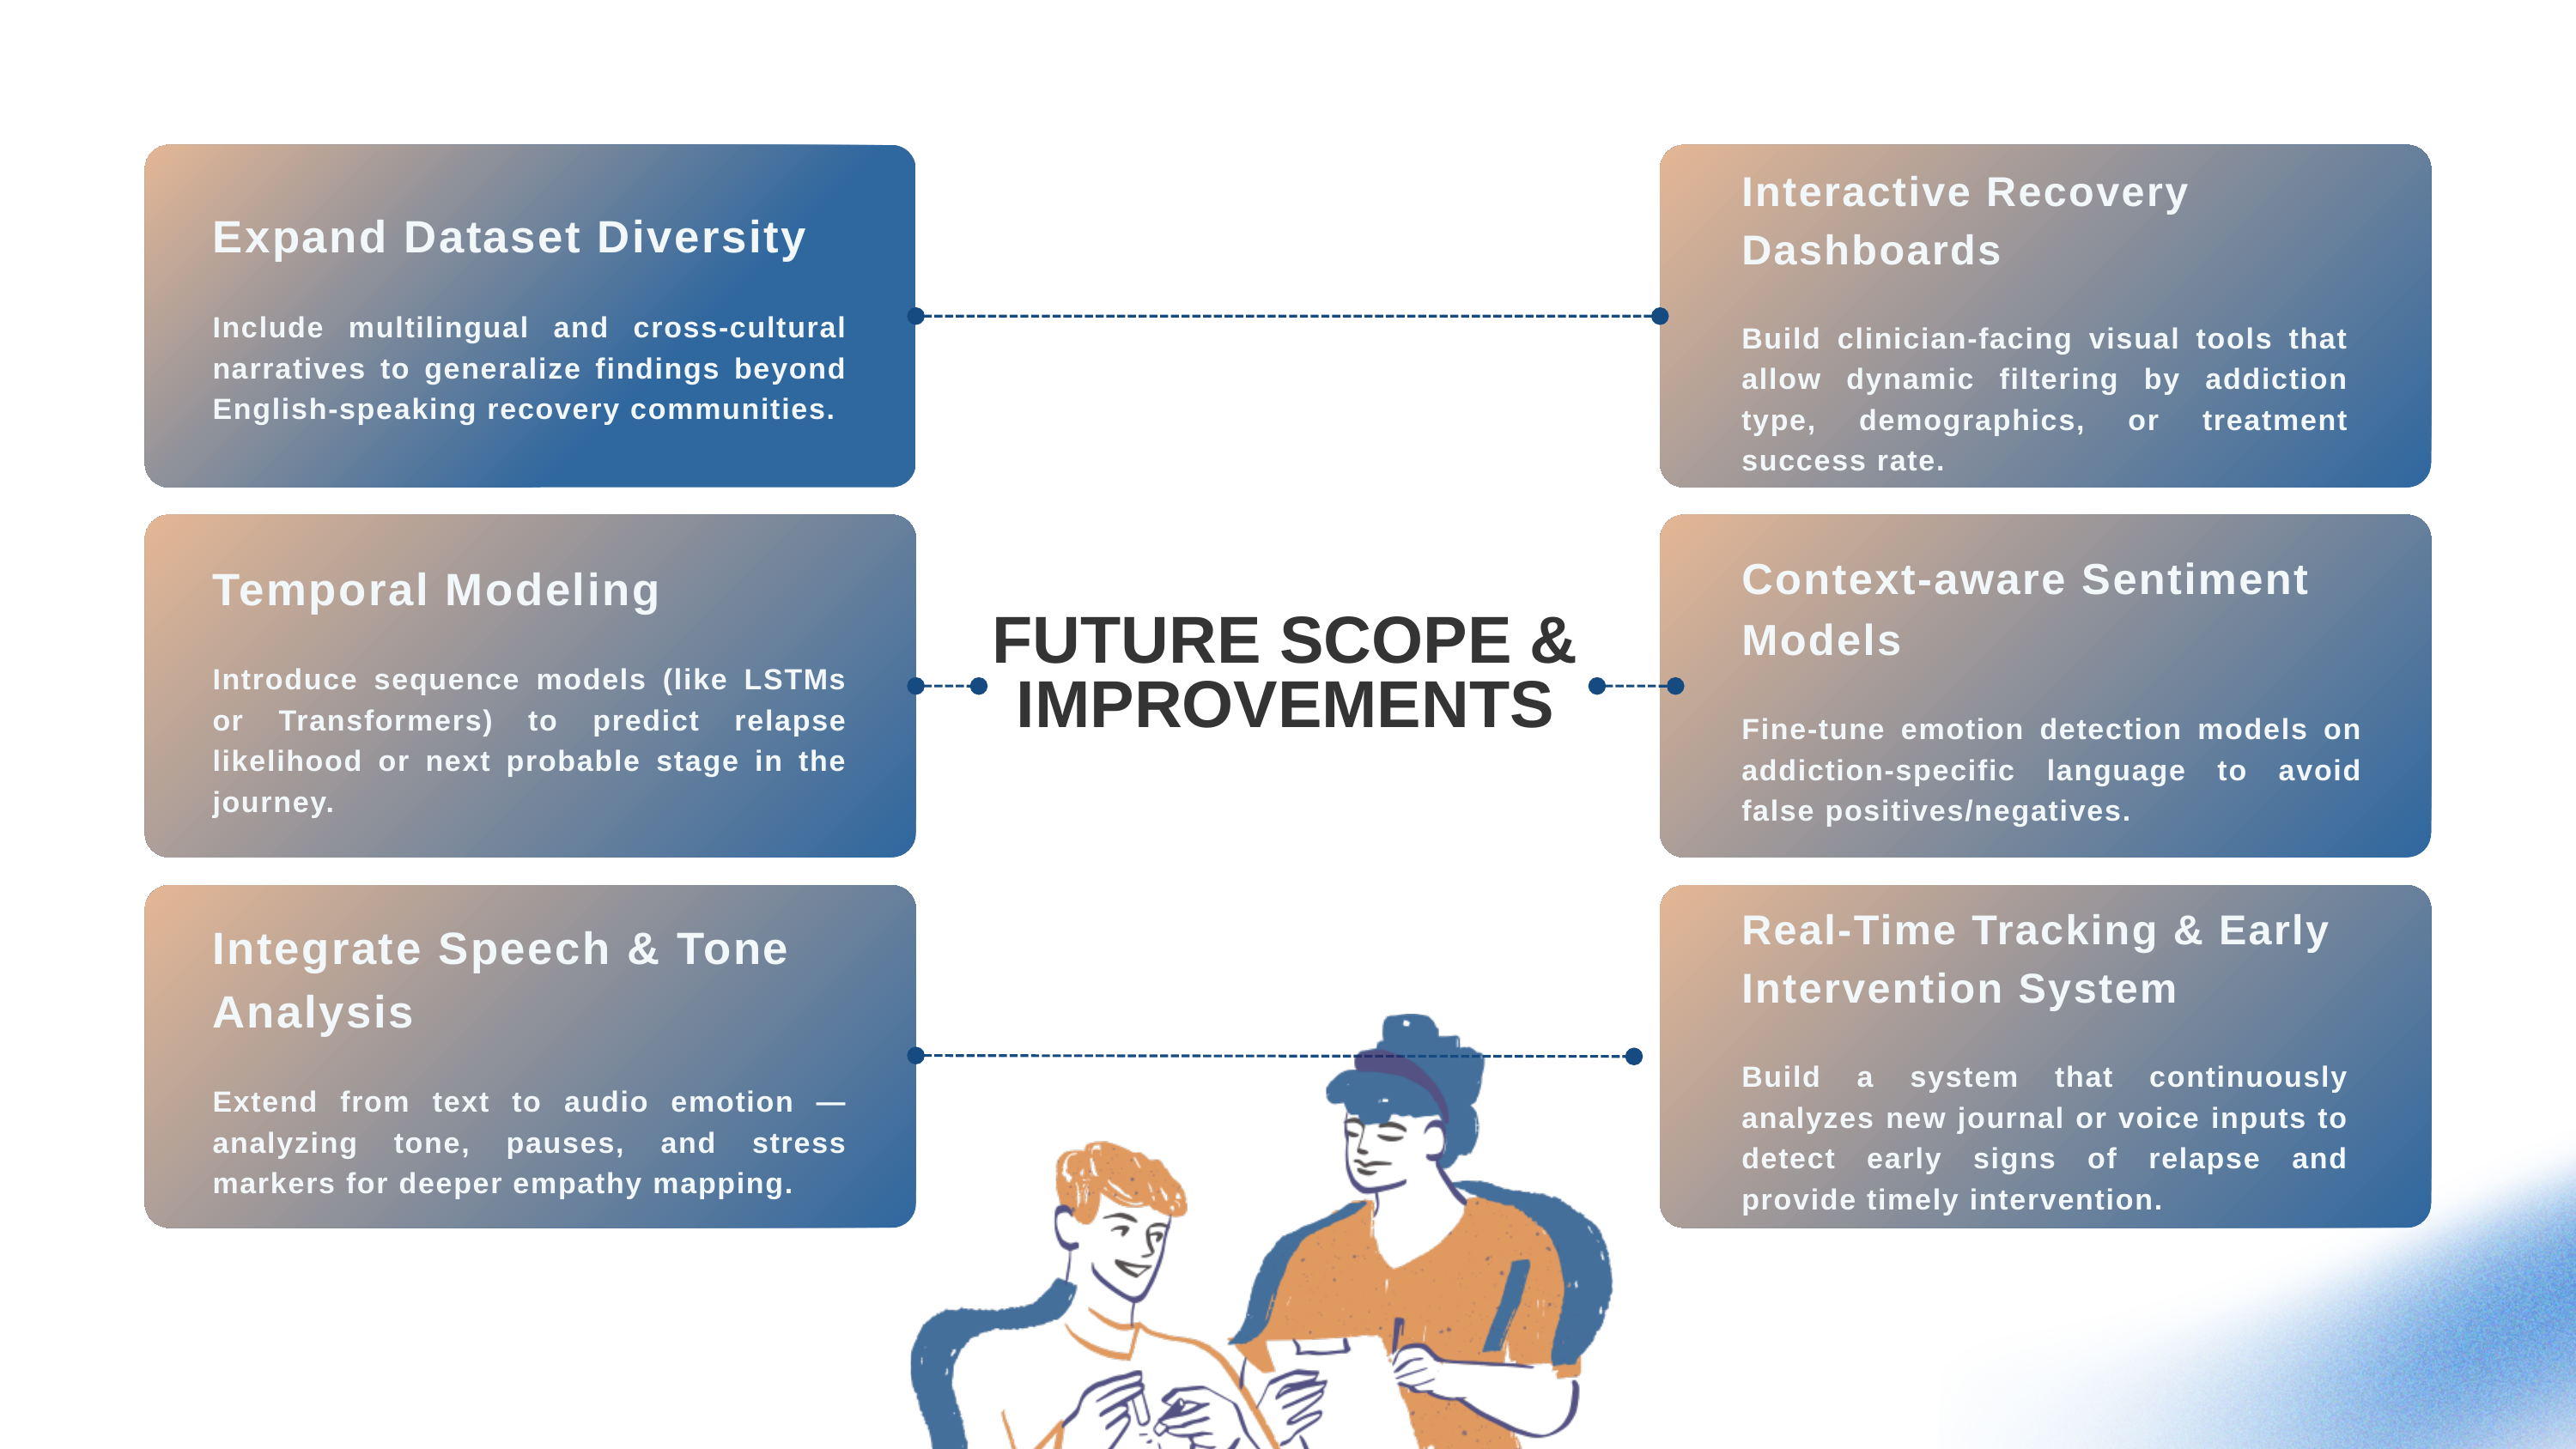

Interactive Recovery Dashboards

Build clinician-facing visual tools that allow dynamic filtering by addiction type, demographics, or treatment success rate.
Expand Dataset Diversity

Include multilingual and cross-cultural narratives to generalize findings beyond English-speaking recovery communities.

Context-aware Sentiment Models

Fine-tune emotion detection models on addiction-specific language to avoid false positives/negatives.
Temporal Modeling

Introduce sequence models (like LSTMs or Transformers) to predict relapse likelihood or next probable stage in the journey.
FUTURE SCOPE & IMPROVEMENTS

Real-Time Tracking & Early Intervention System

Build a system that continuously analyzes new journal or voice inputs to detect early signs of relapse and provide timely intervention.
Integrate Speech & Tone Analysis

Extend from text to audio emotion — analyzing tone, pauses, and stress markers for deeper empathy mapping.